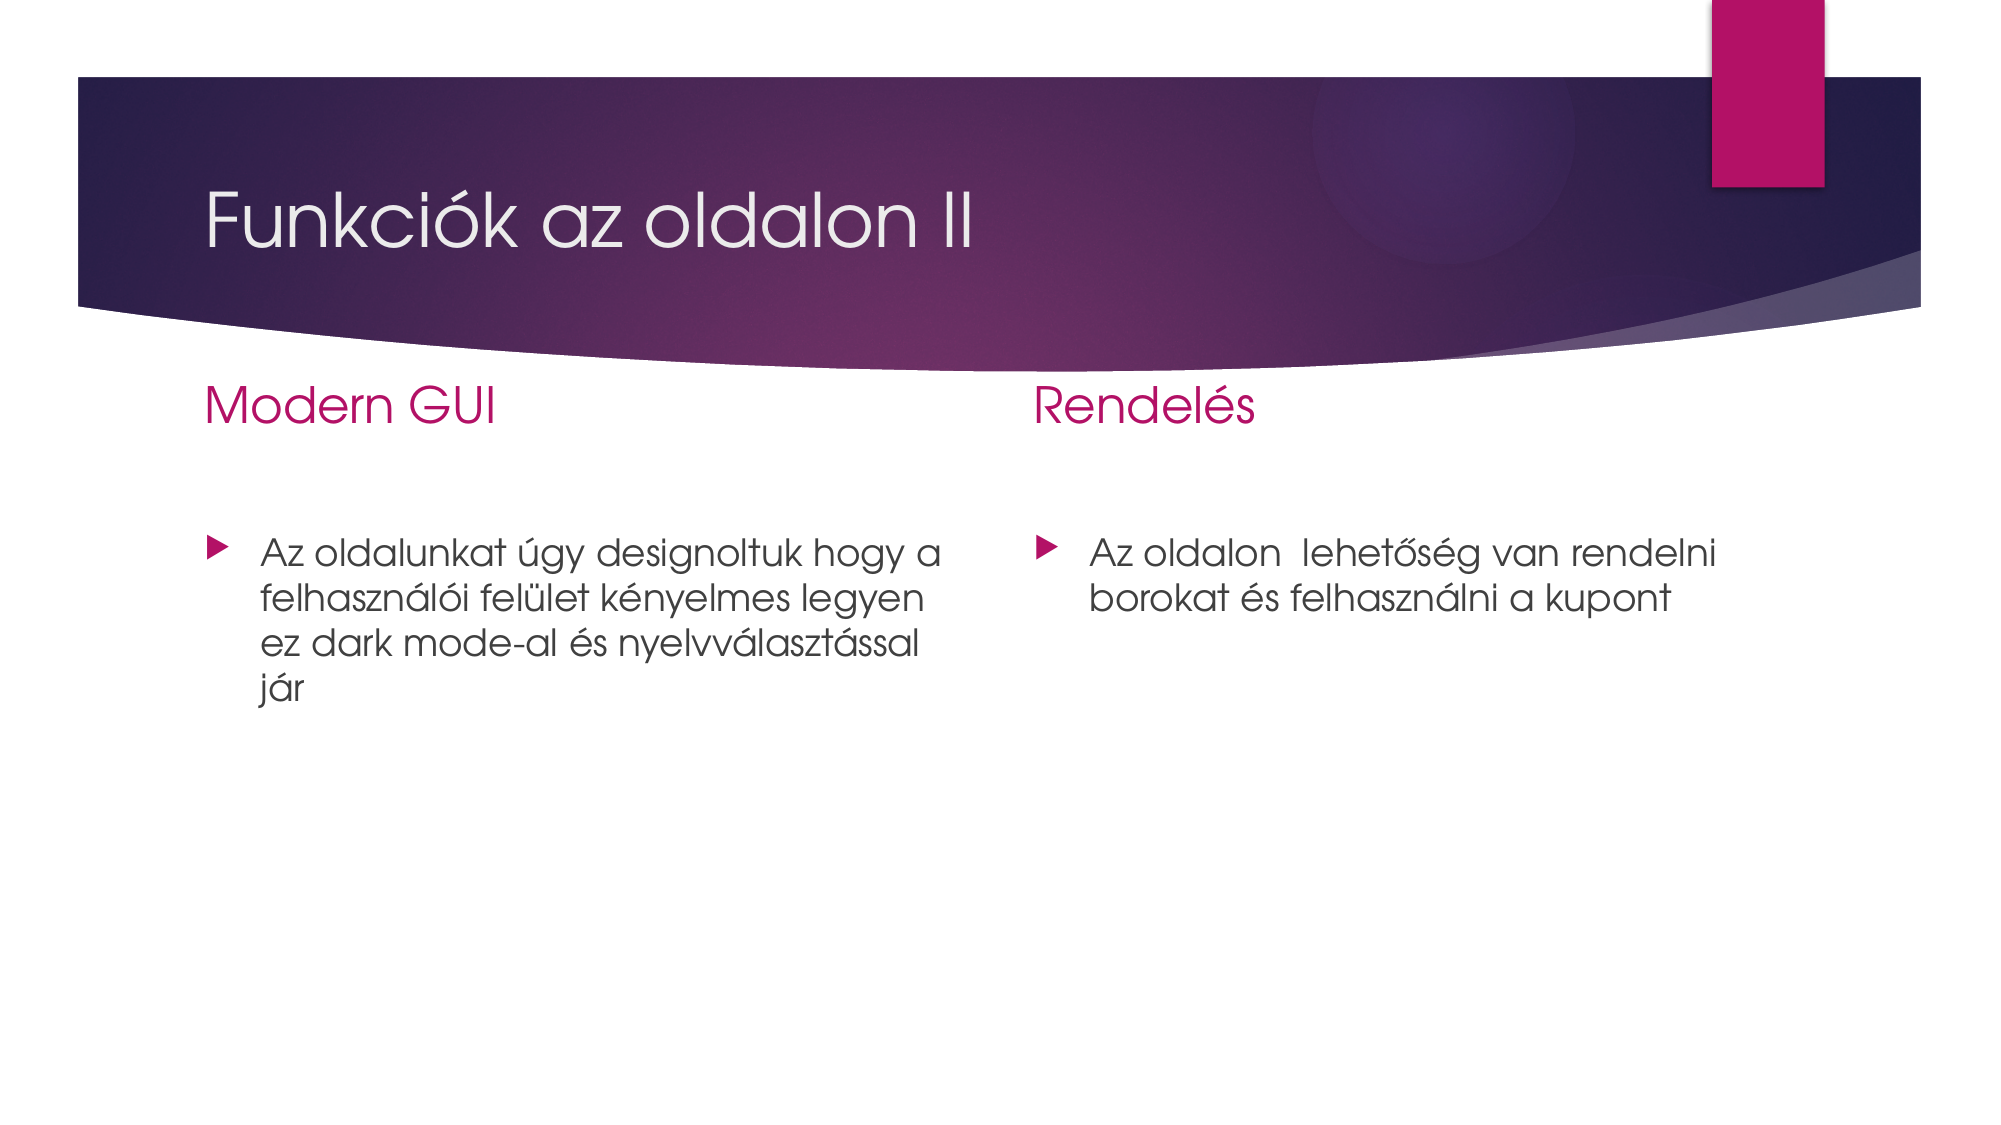

# Funkciók az oldalon II
Modern GUI

Rendelés

Az oldalunkat úgy designoltuk hogy a felhasználói felület kényelmes legyen  ez dark mode-al és nyelvválasztással jár

Az oldalon  lehetőség van rendelni borokat és felhasználni a kupont